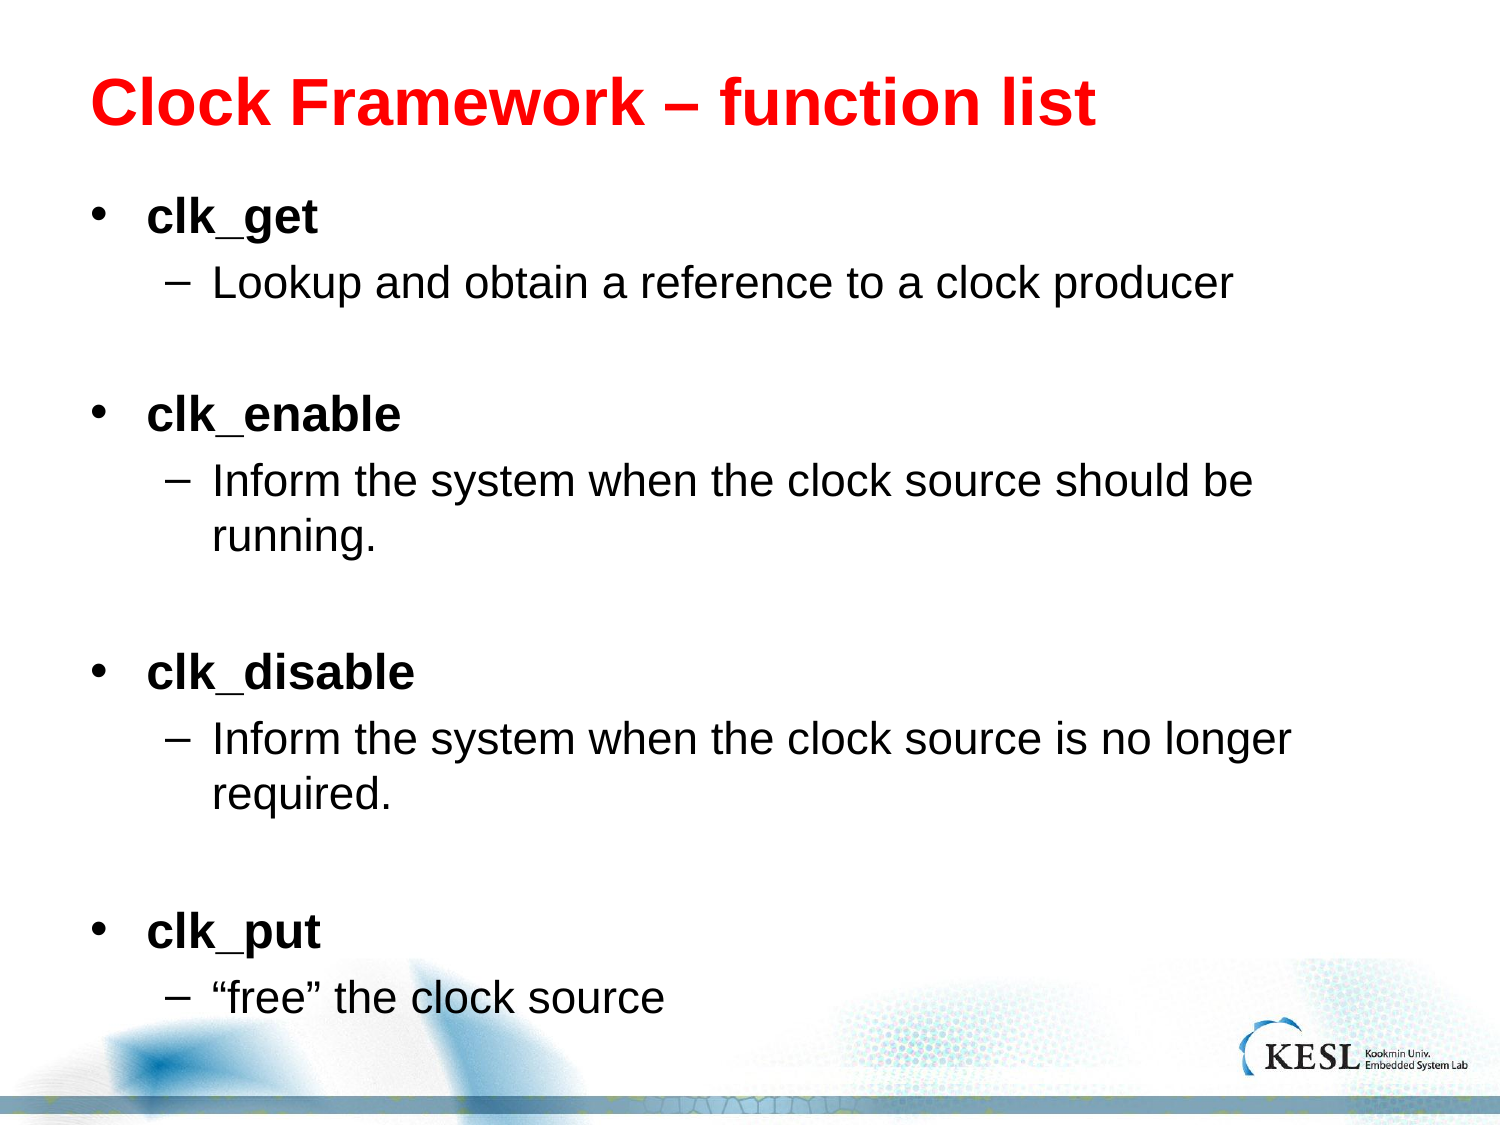

# Clock Framework – function list
clk_get
Lookup and obtain a reference to a clock producer

clk_enable
Inform the system when the clock source should be running.

clk_disable
Inform the system when the clock source is no longer required.

clk_put
“free” the clock source